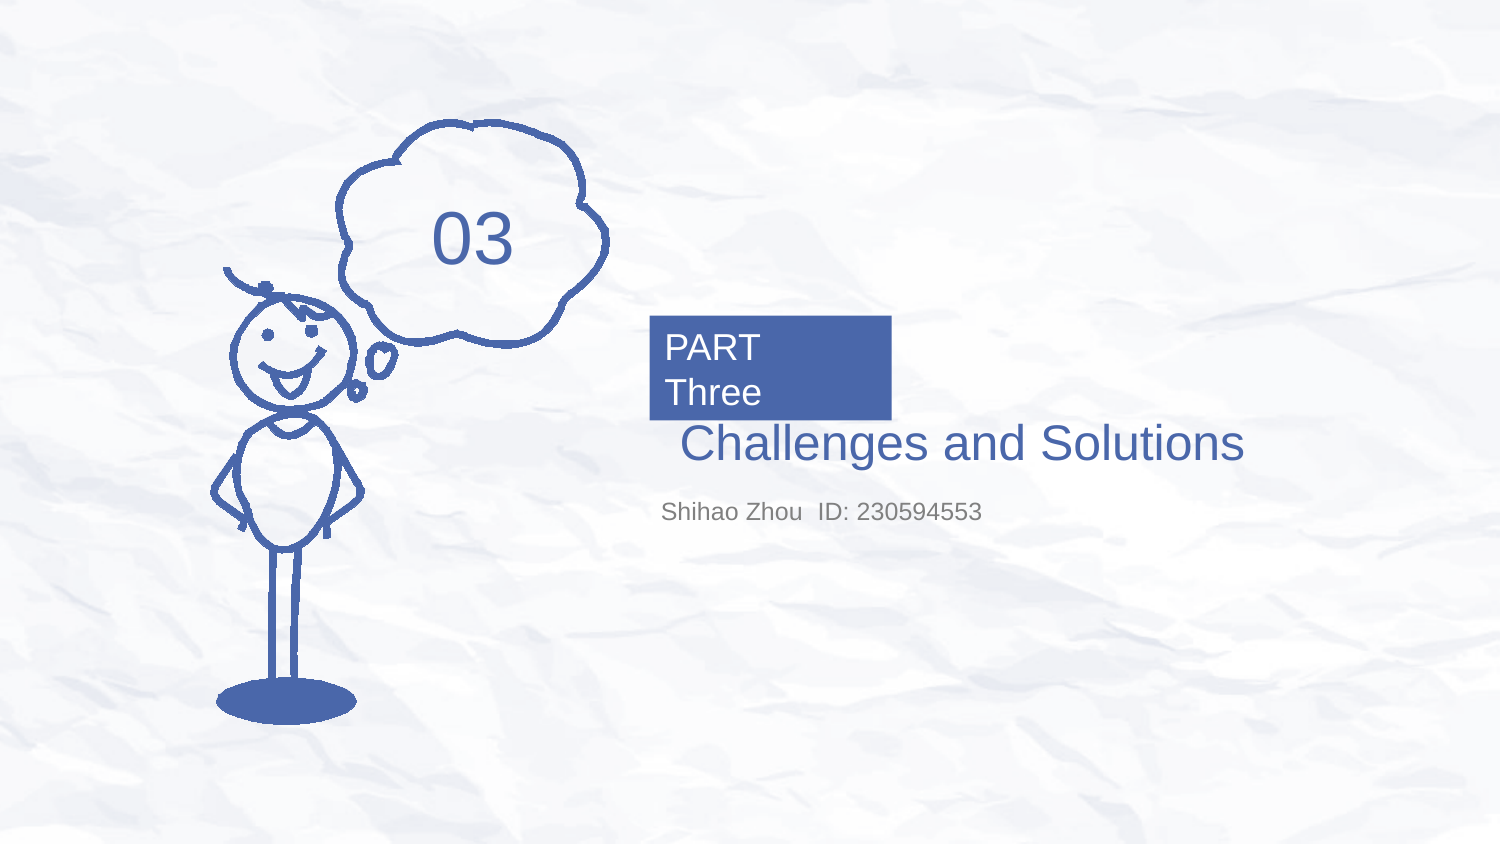

03
PART  Three
Challenges and Solutions
Shihao Zhou	 ID: 230594553